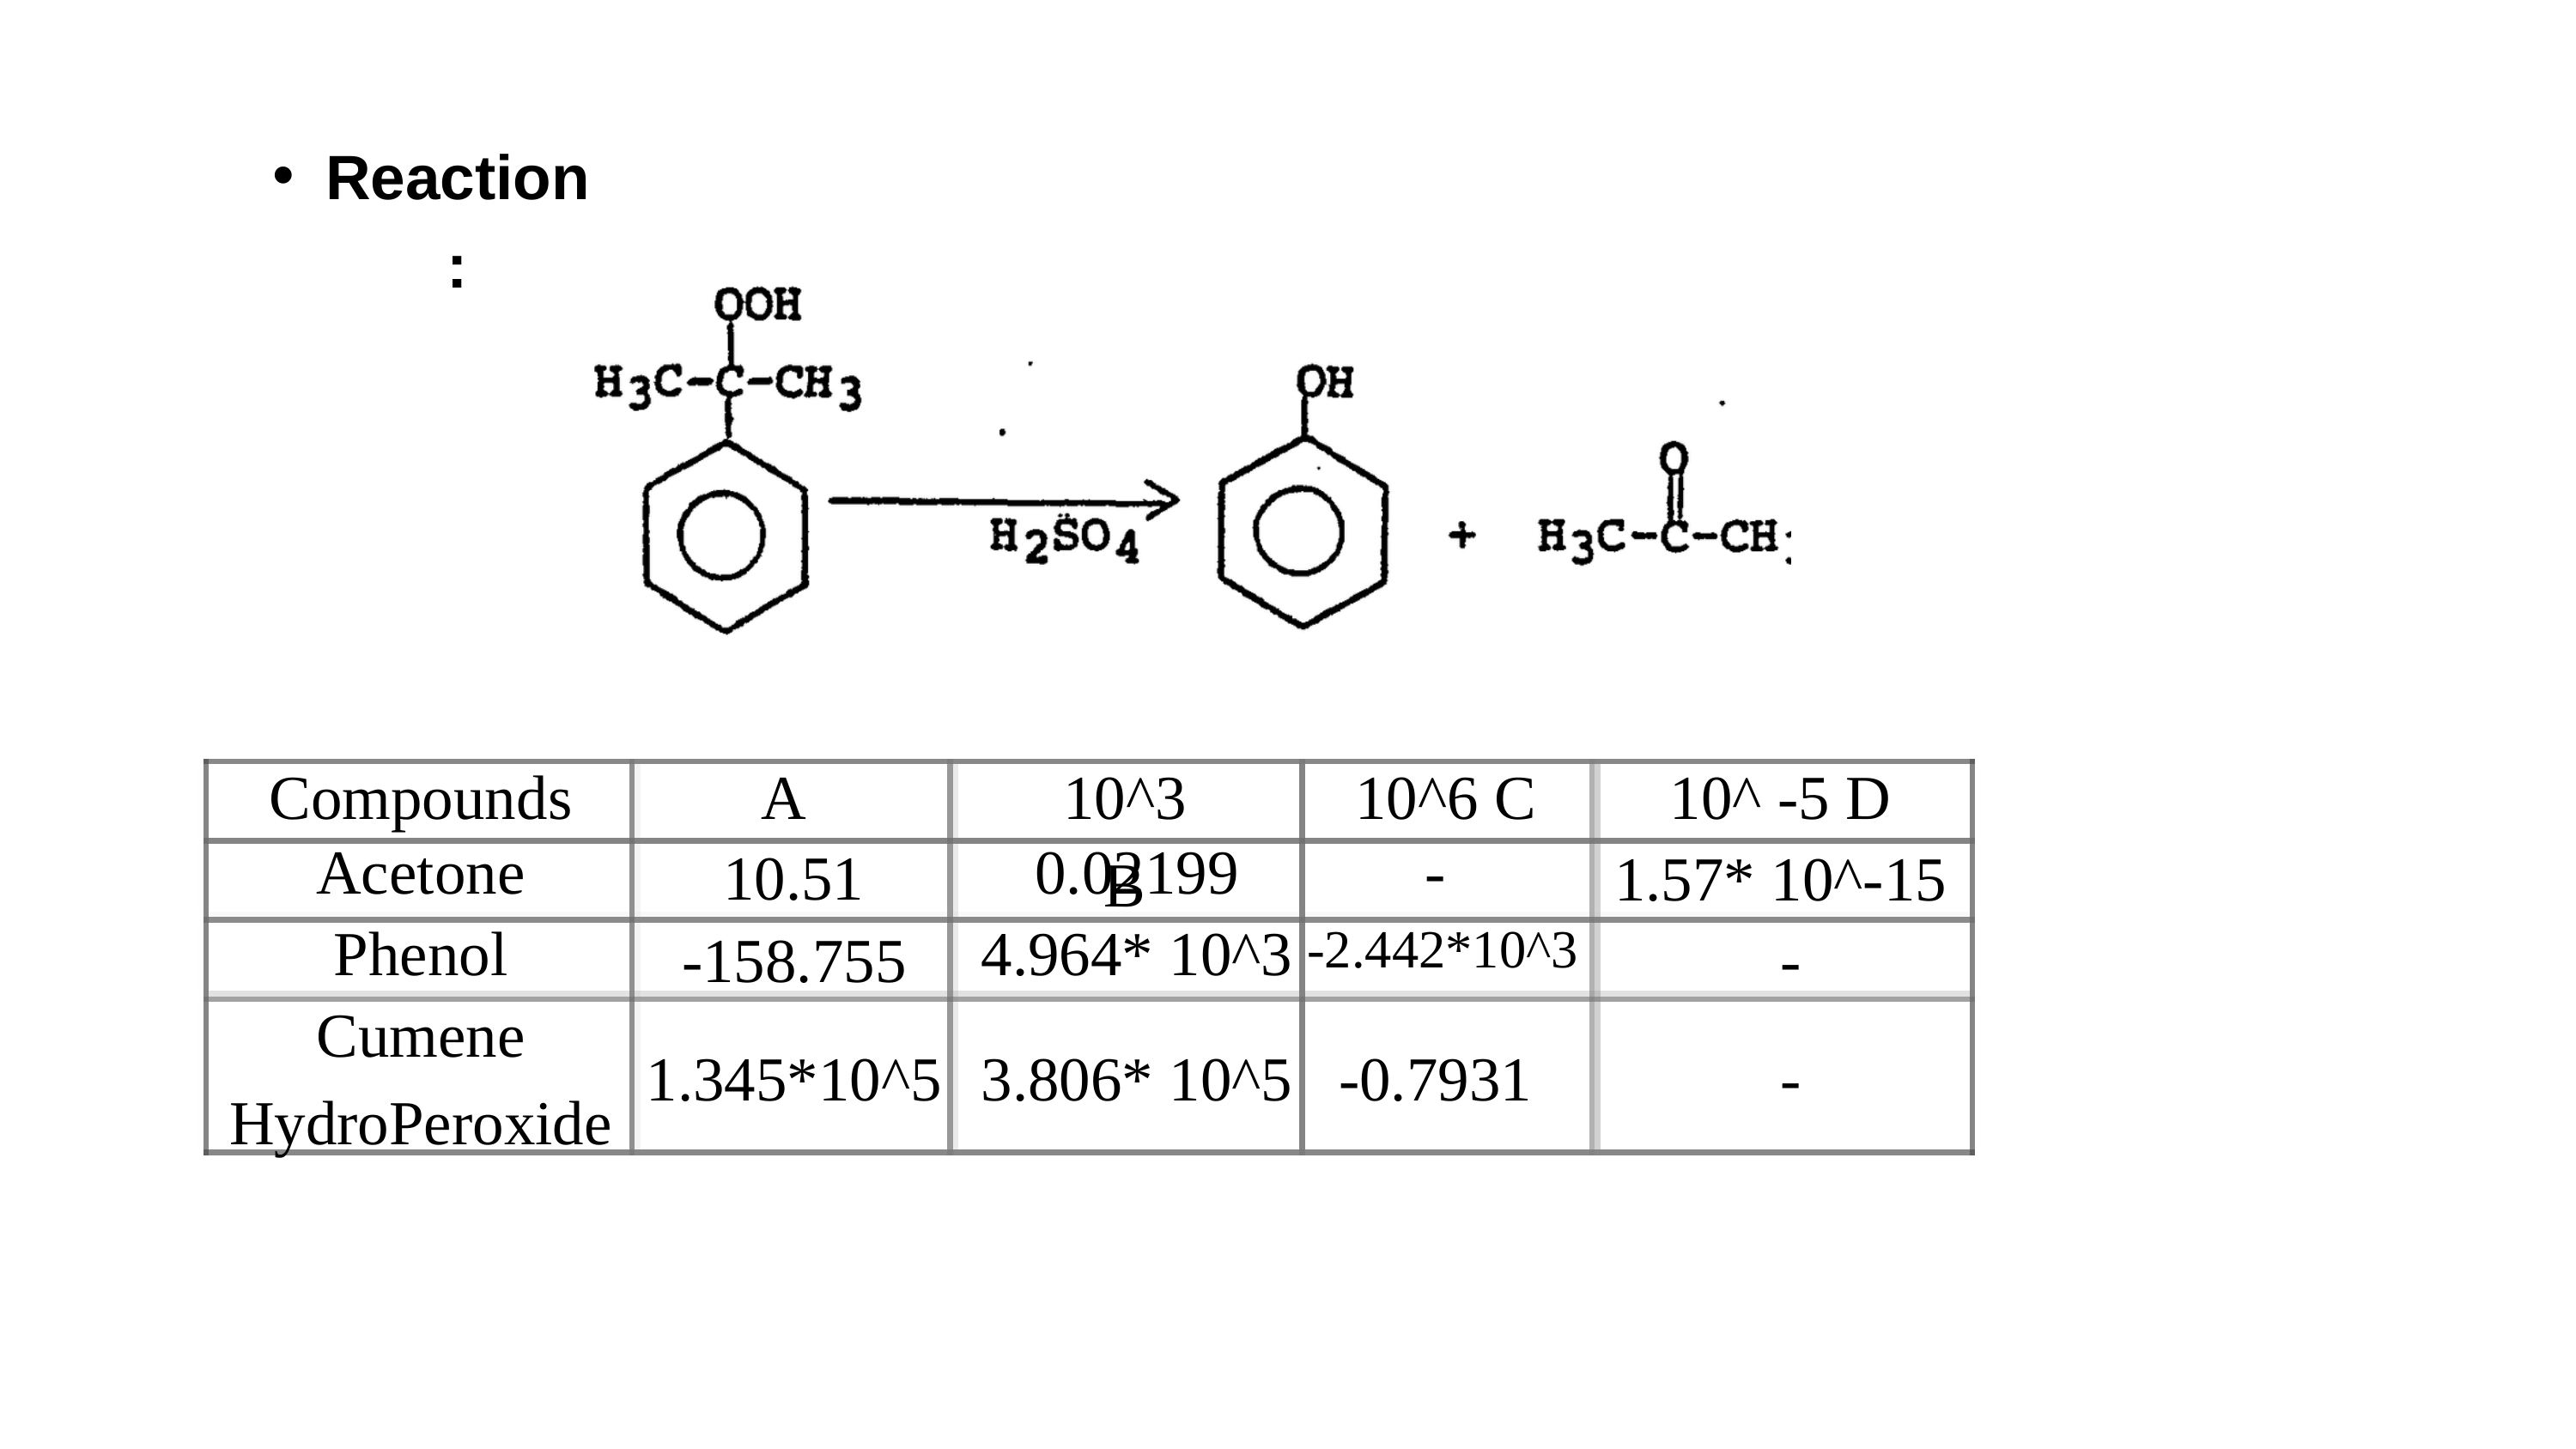

Reaction:

Compounds
A
10^3 B
10^6 C
10^ -5 D
Acetone
0.02199
-
10.51
1.57* 10^-15
Phenol
4.964* 10^3
-2.442*10^3
-158.755
-
Cumene HydroPeroxide
1.345*10^5
3.806* 10^5
-0.7931
-